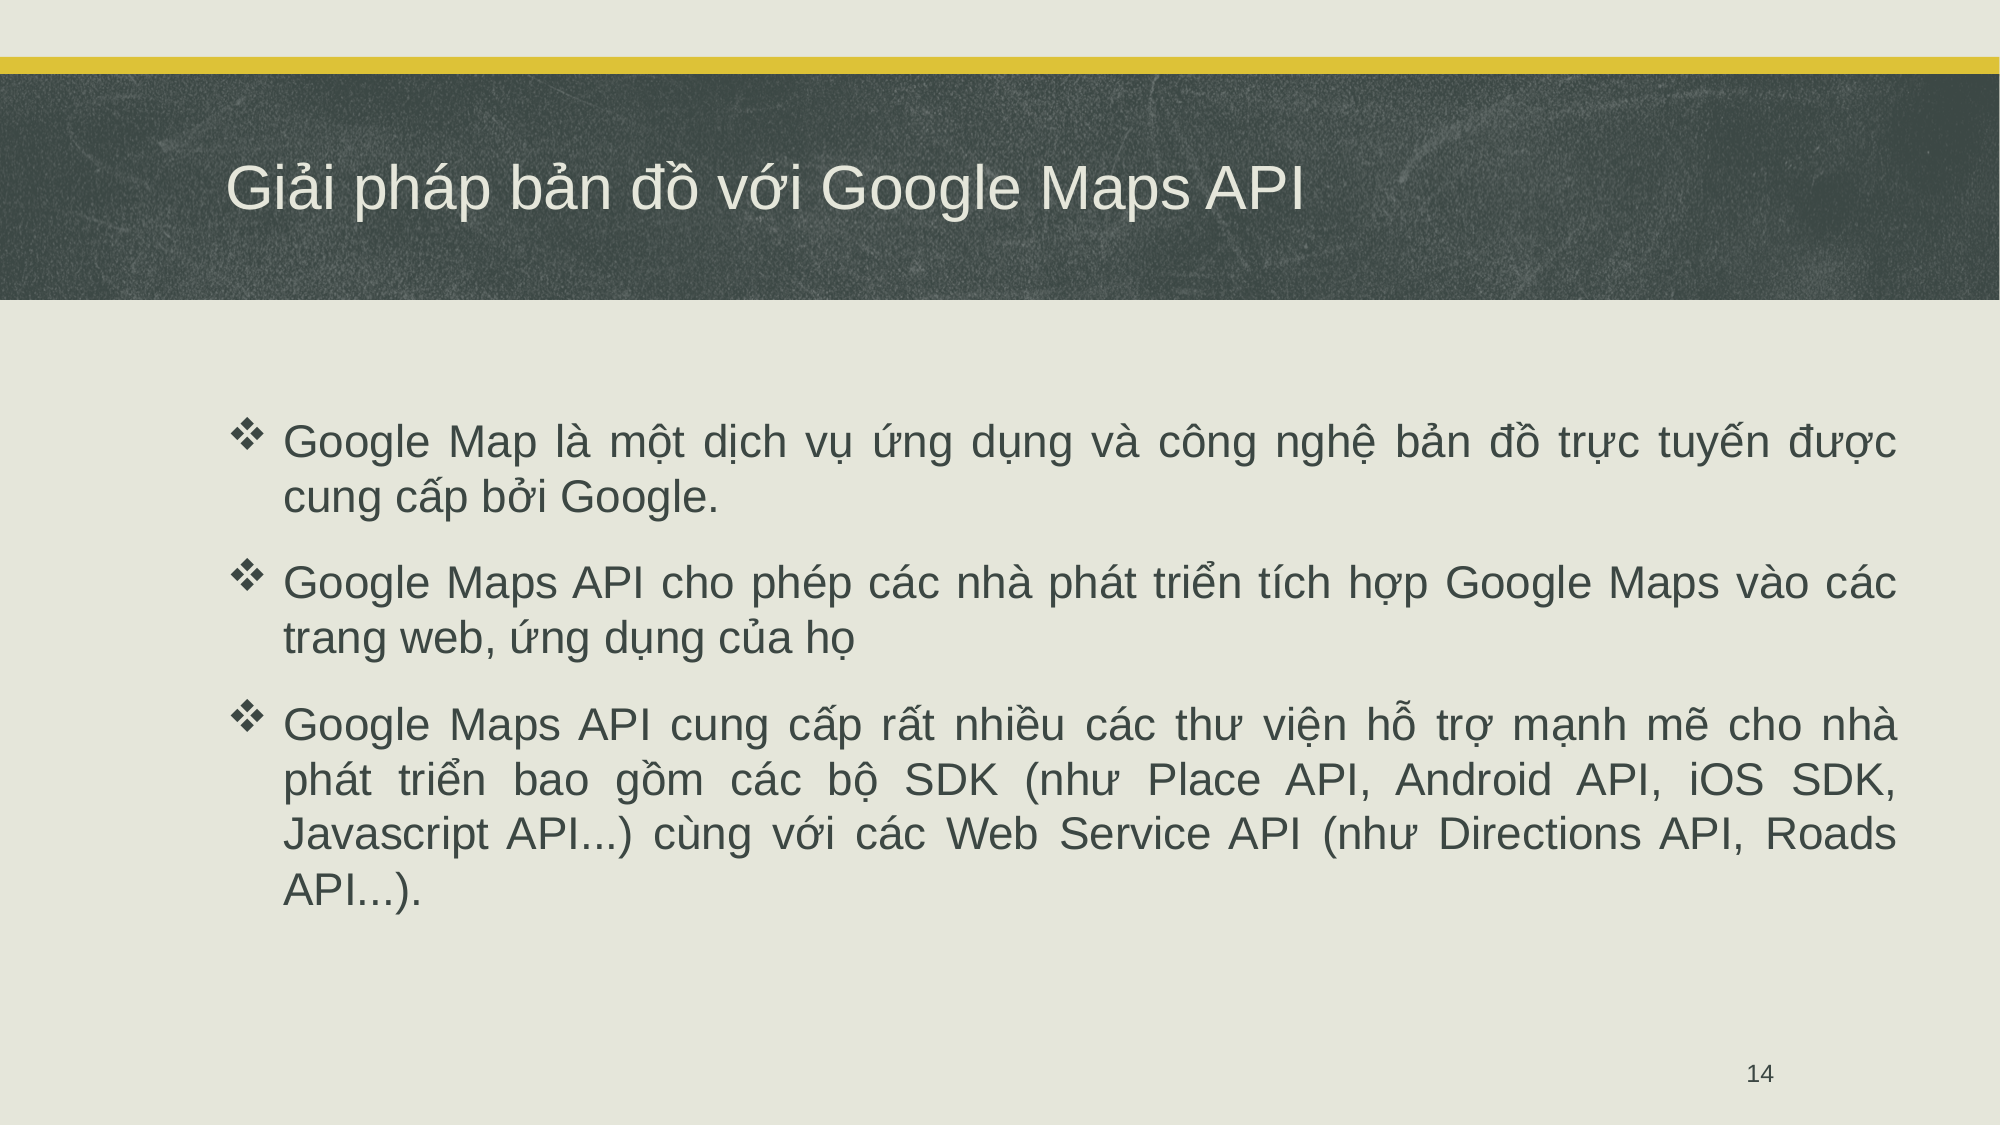

# Giải pháp bản đồ với Google Maps API
Google Map là một dịch vụ ứng dụng và công nghệ bản đồ trực tuyến được cung cấp bởi Google.
Google Maps API cho phép các nhà phát triển tích hợp Google Maps vào các trang web, ứng dụng của họ
Google Maps API cung cấp rất nhiều các thư viện hỗ trợ mạnh mẽ cho nhà phát triển bao gồm các bộ SDK (như Place API, Android API, iOS SDK, Javascript API...) cùng với các Web Service API (như Directions API, Roads API...).
14